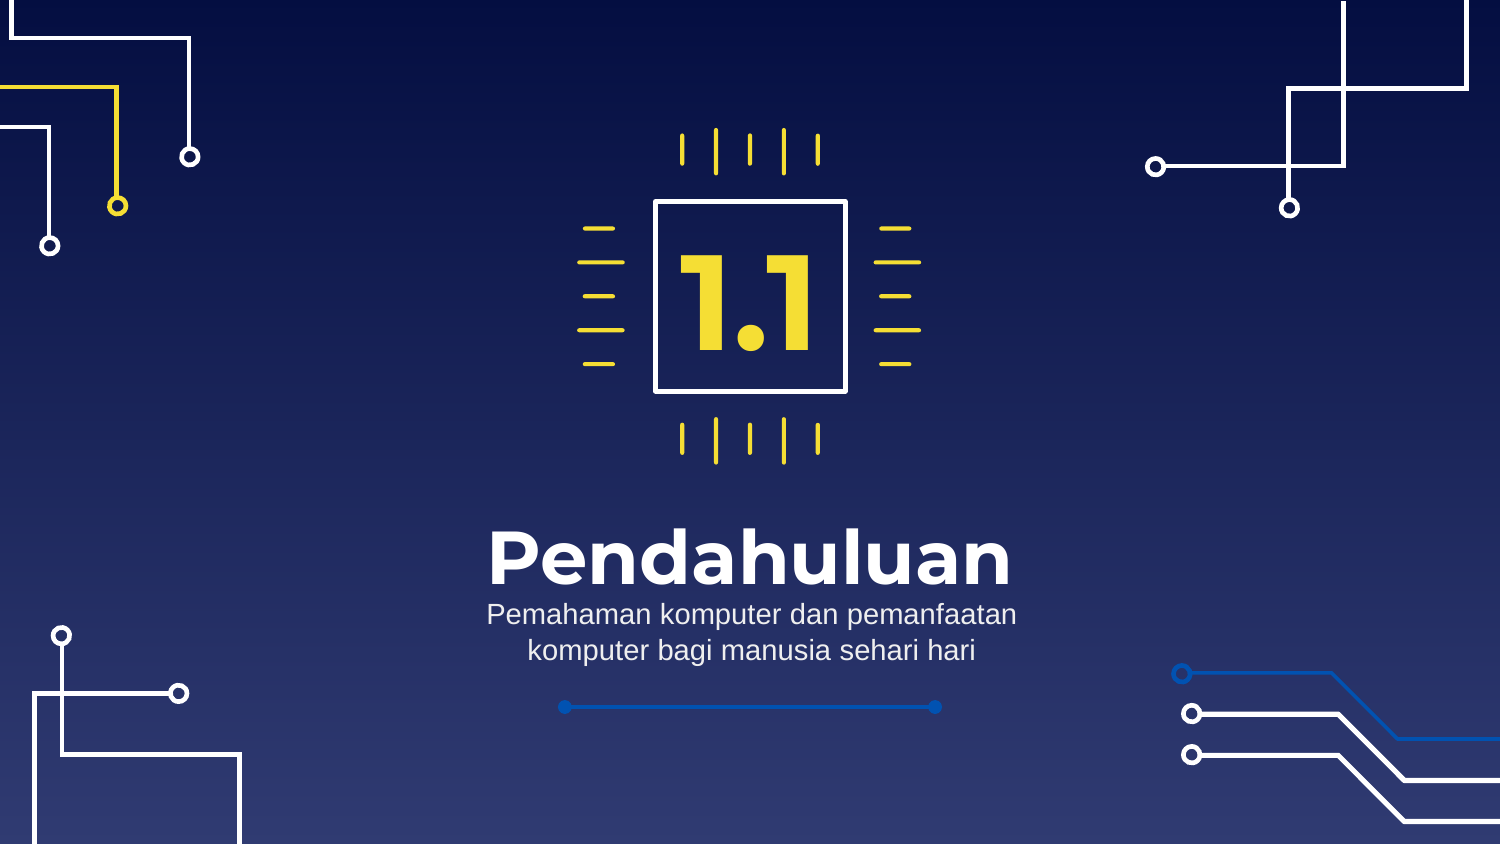

1.1

# Pendahuluan
Pemahaman komputer dan pemanfaatan komputer bagi manusia sehari hari